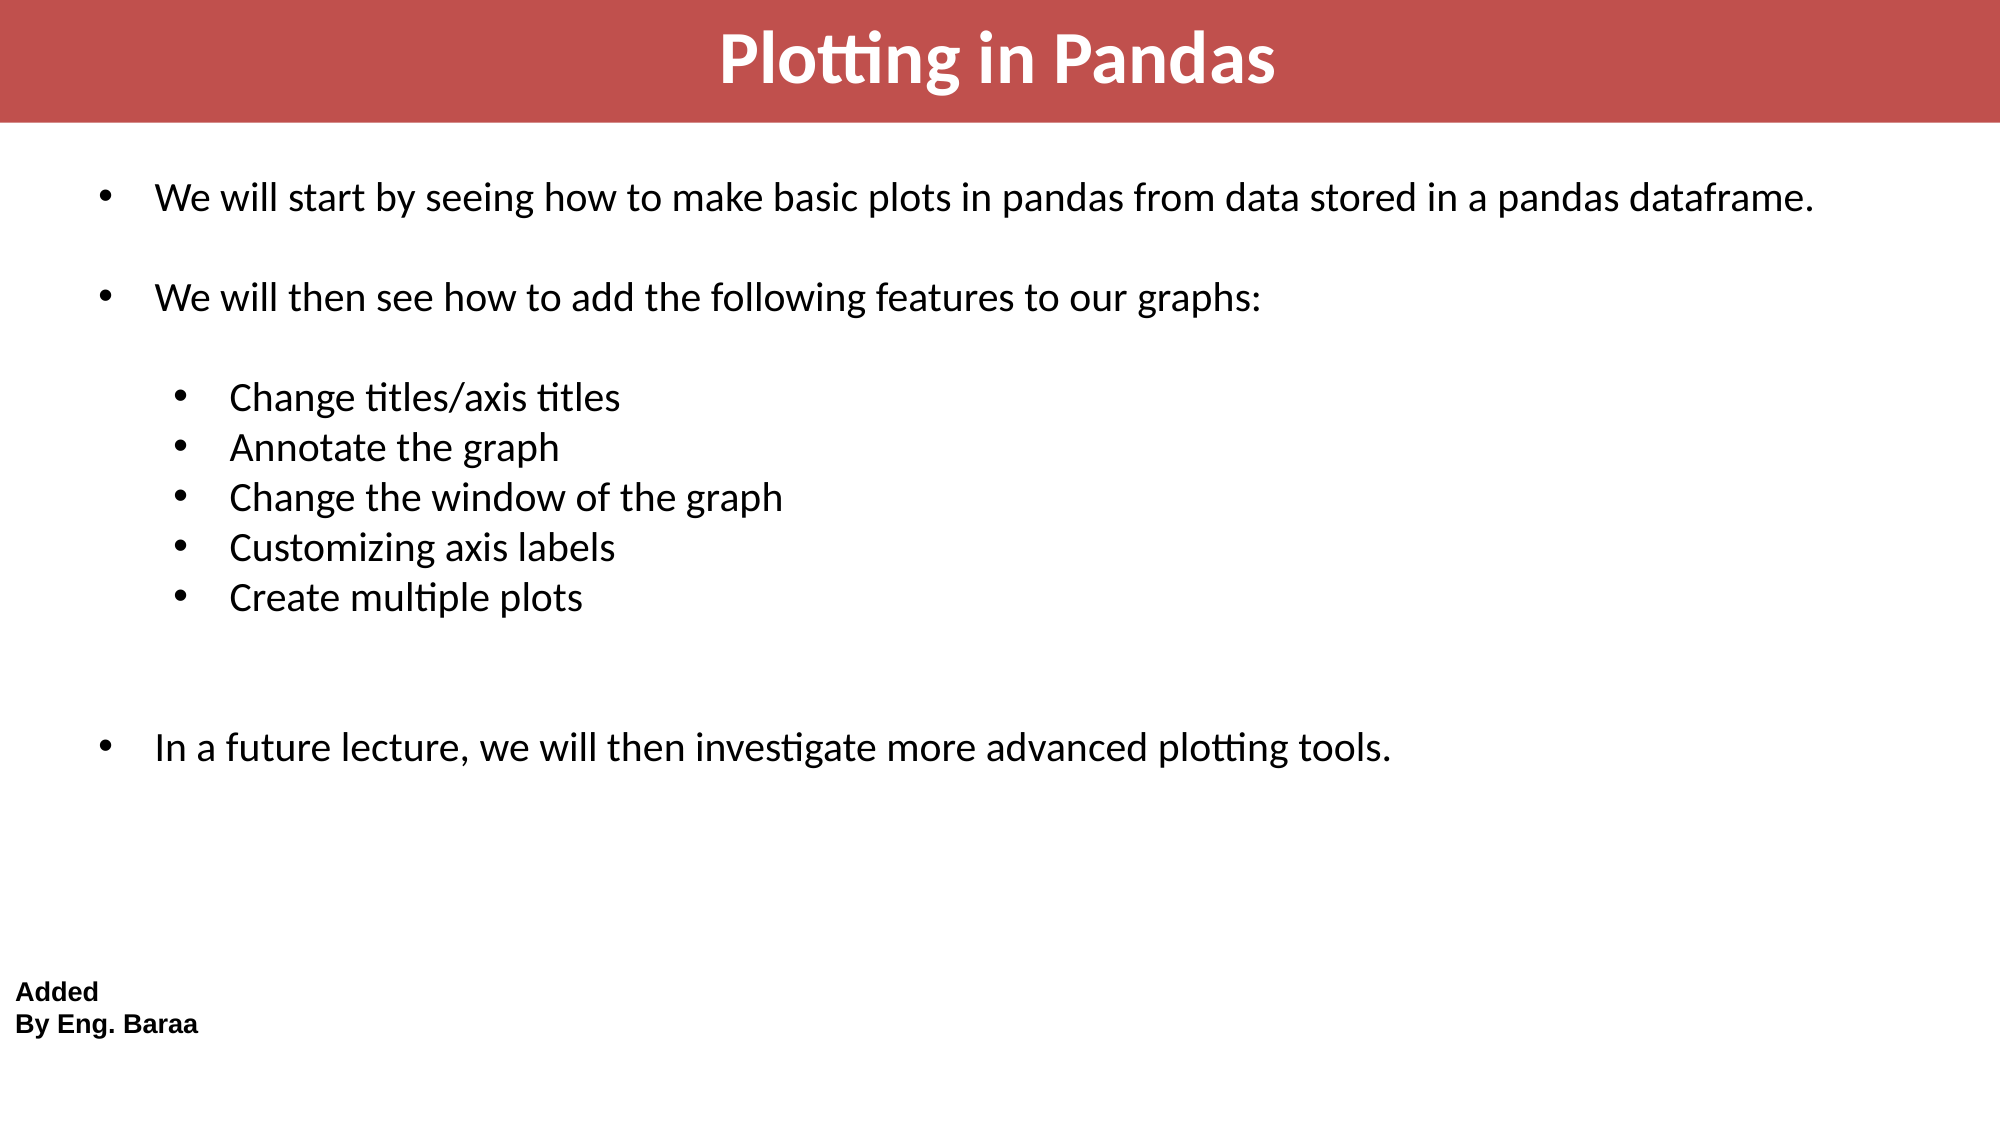

Plotting in Pandas

We will start by seeing how to make basic plots in pandas from data stored in a pandas dataframe.

We will then see how to add the following features to our graphs:

Change titles/axis titles
Annotate the graph
Change the window of the graph
Customizing axis labels
Create multiple plots

In a future lecture, we will then investigate more advanced plotting tools.
Added
By Eng. Baraa